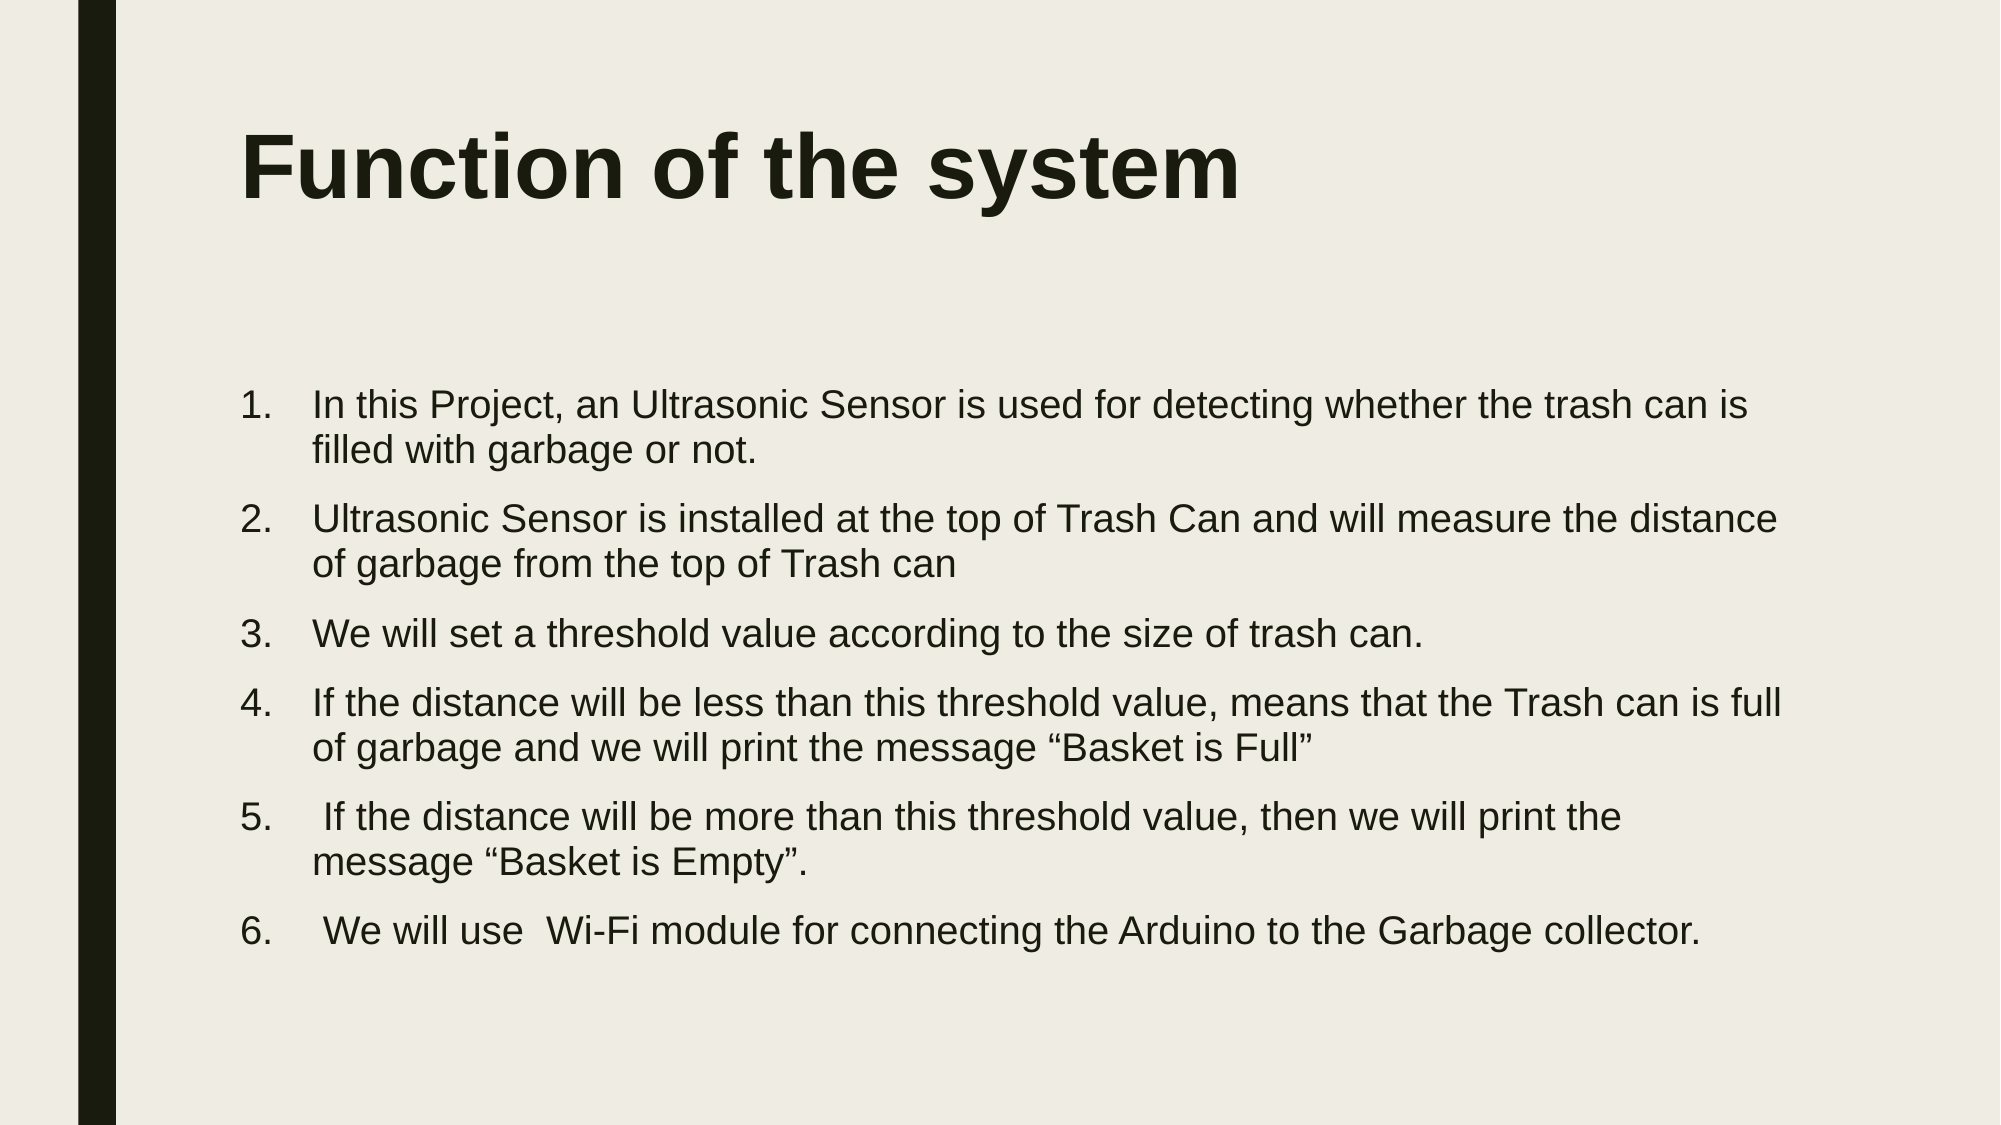

# Function of the system
In this Project, an Ultrasonic Sensor is used for detecting whether the trash can is filled with garbage or not.
Ultrasonic Sensor is installed at the top of Trash Can and will measure the distance of garbage from the top of Trash can
We will set a threshold value according to the size of trash can.
If the distance will be less than this threshold value, means that the Trash can is full of garbage and we will print the message “Basket is Full”
 If the distance will be more than this threshold value, then we will print the message “Basket is Empty”.
 We will use  Wi-Fi module for connecting the Arduino to the Garbage collector.